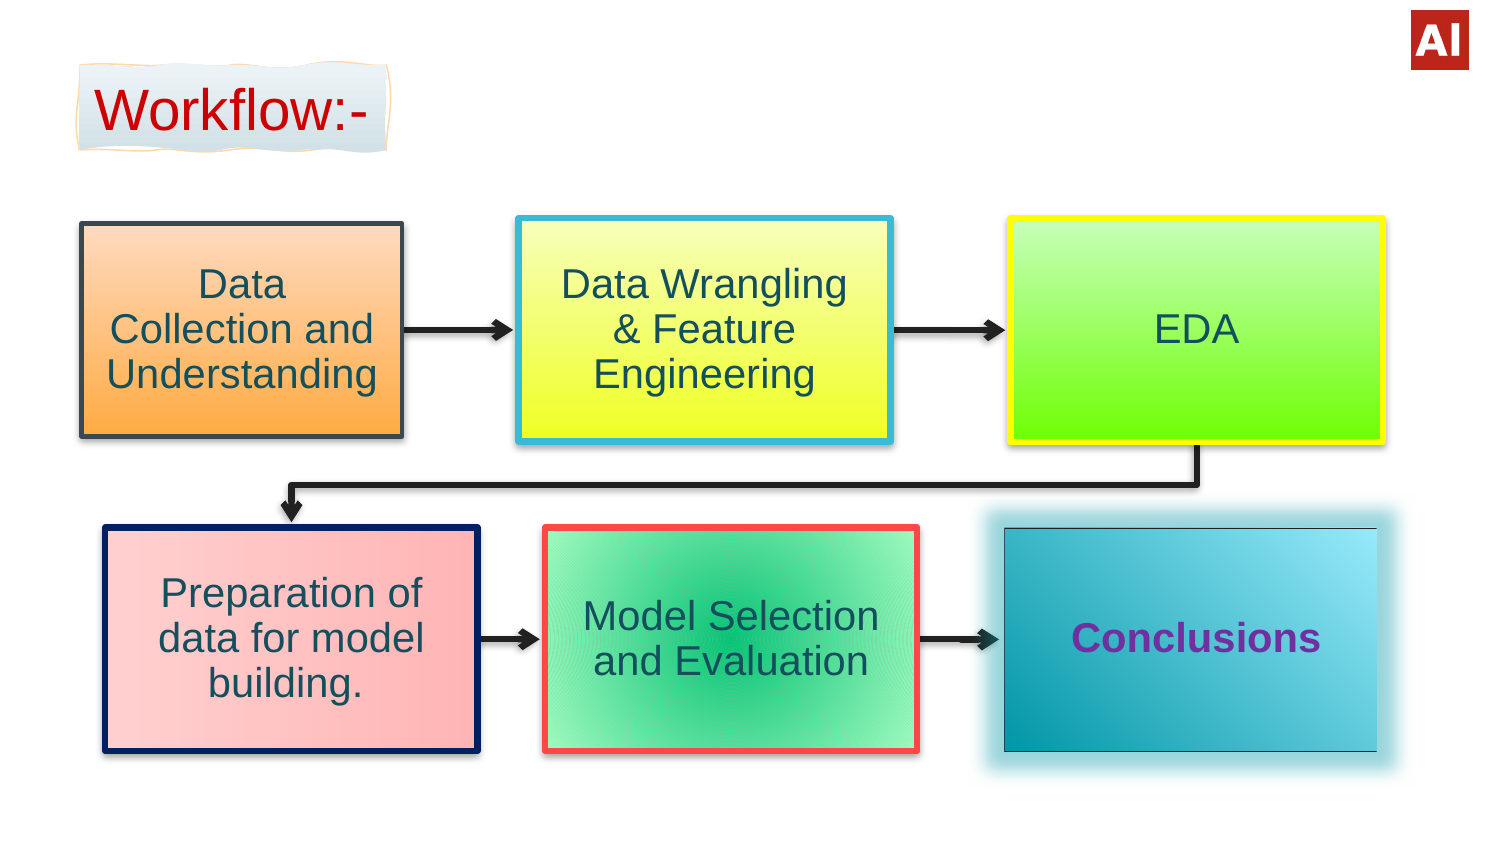

Workflow:-

Data Collection and Understanding

Data Wrangling & Feature Engineering

EDA

Preparation of data for model building.

Model Selection and Evaluation
 Conclusions